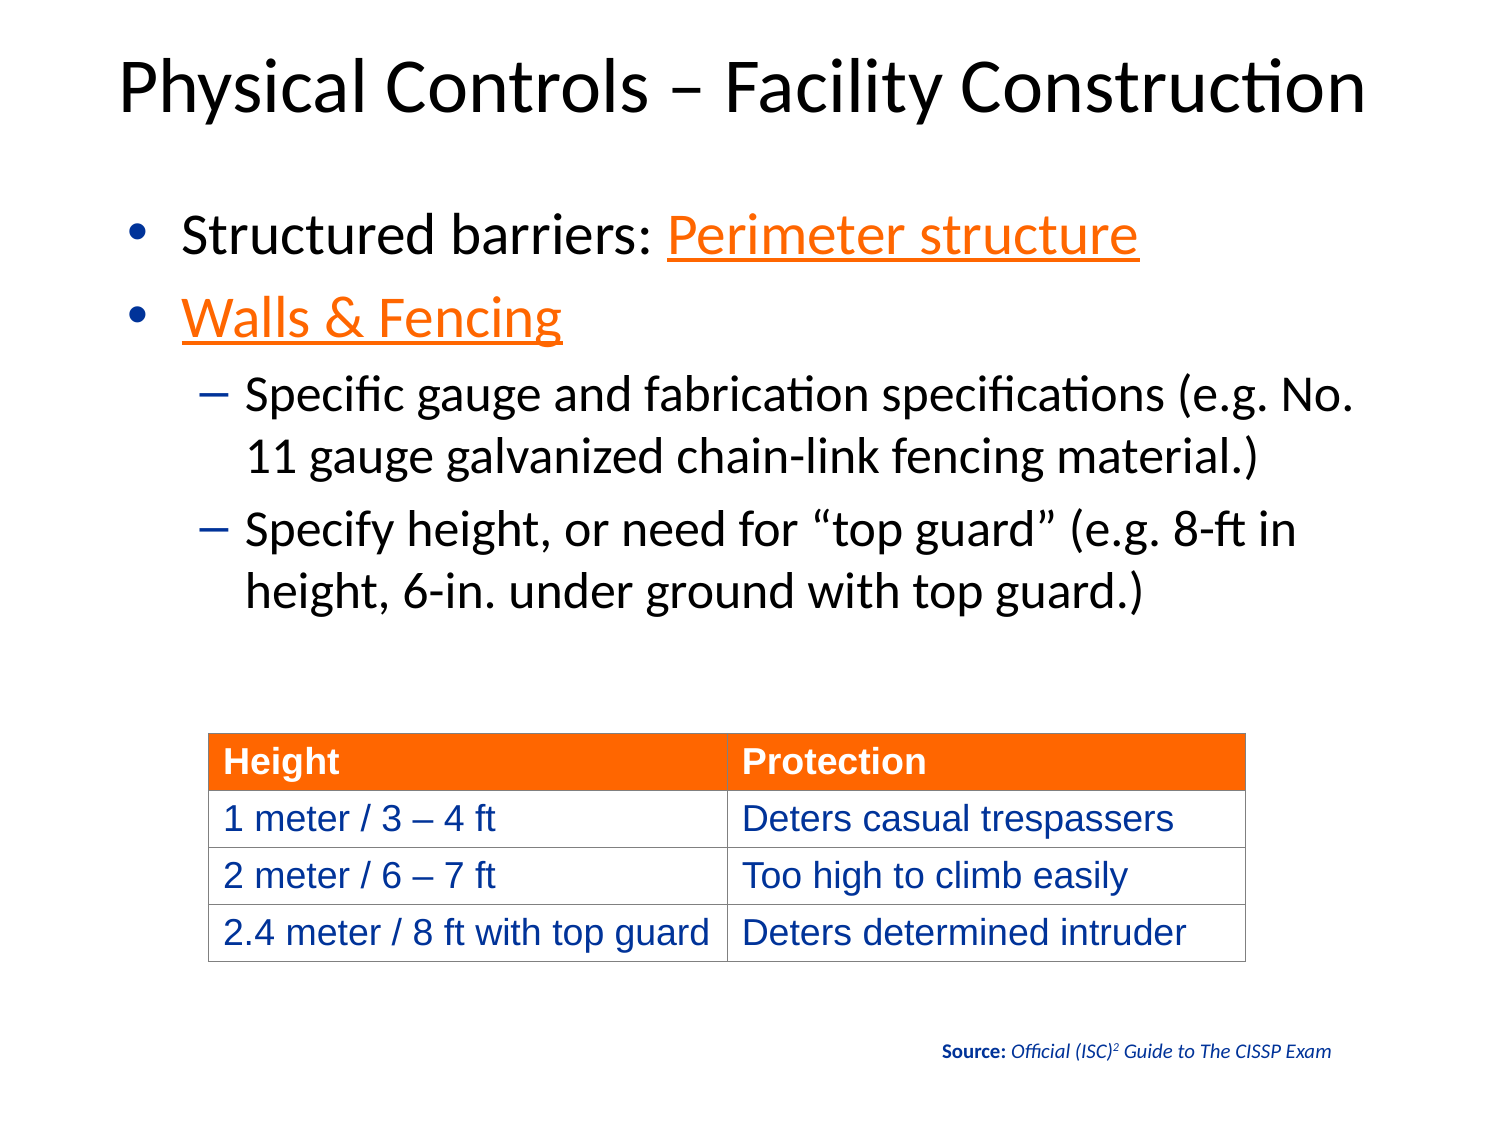

# Physical Controls – Facility Construction
Structured barriers: Perimeter structure
Walls & Fencing
Specific gauge and fabrication specifications (e.g. No. 11 gauge galvanized chain-link fencing material.)
Specify height, or need for “top guard” (e.g. 8-ft in height, 6-in. under ground with top guard.)
| Height | Protection |
| --- | --- |
| 1 meter / 3 – 4 ft | Deters casual trespassers |
| 2 meter / 6 – 7 ft | Too high to climb easily |
| 2.4 meter / 8 ft with top guard | Deters determined intruder |
Source: Official (ISC)2 Guide to The CISSP Exam